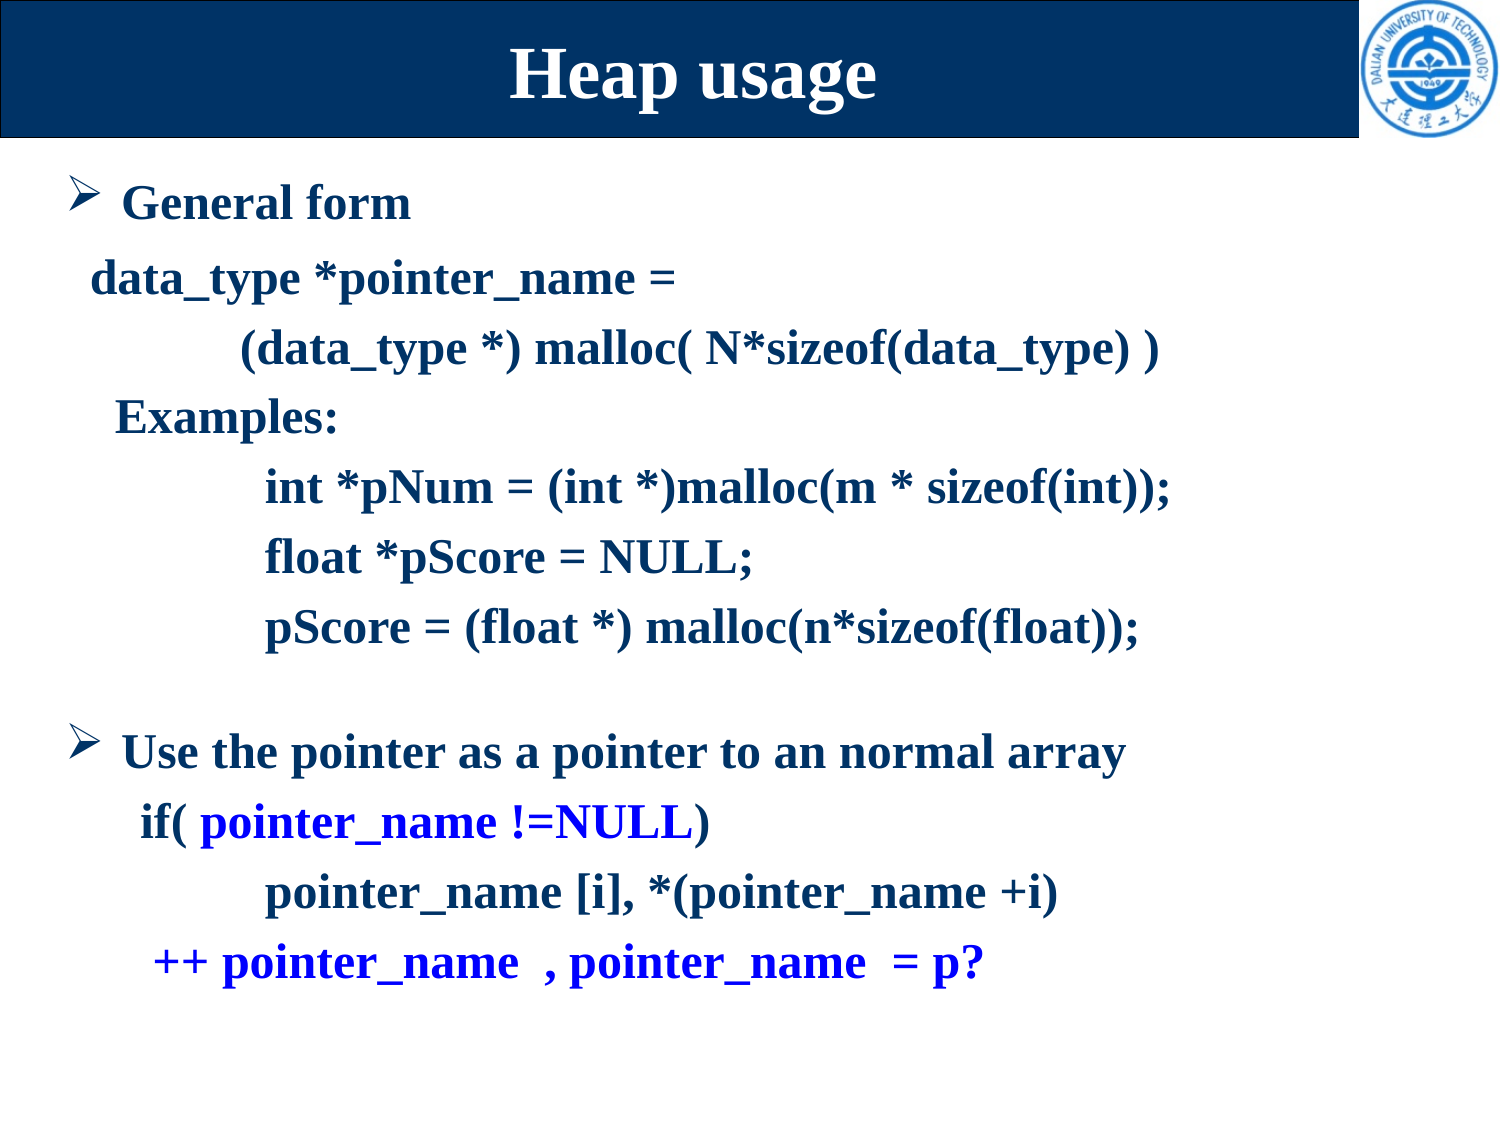

# Heap usage
General form

Use the pointer as a pointer to an normal array
      if( pointer_name !=NULL)
                pointer_name [i], *(pointer_name +i)
       ++ pointer_name  , pointer_name  = p?

data_type *pointer_name =
	(data_type *) malloc( N*sizeof(data_type) )
Examples:
	int *pNum = (int *)malloc(m * sizeof(int));
	float *pScore = NULL;
	pScore = (float *) malloc(n*sizeof(float));